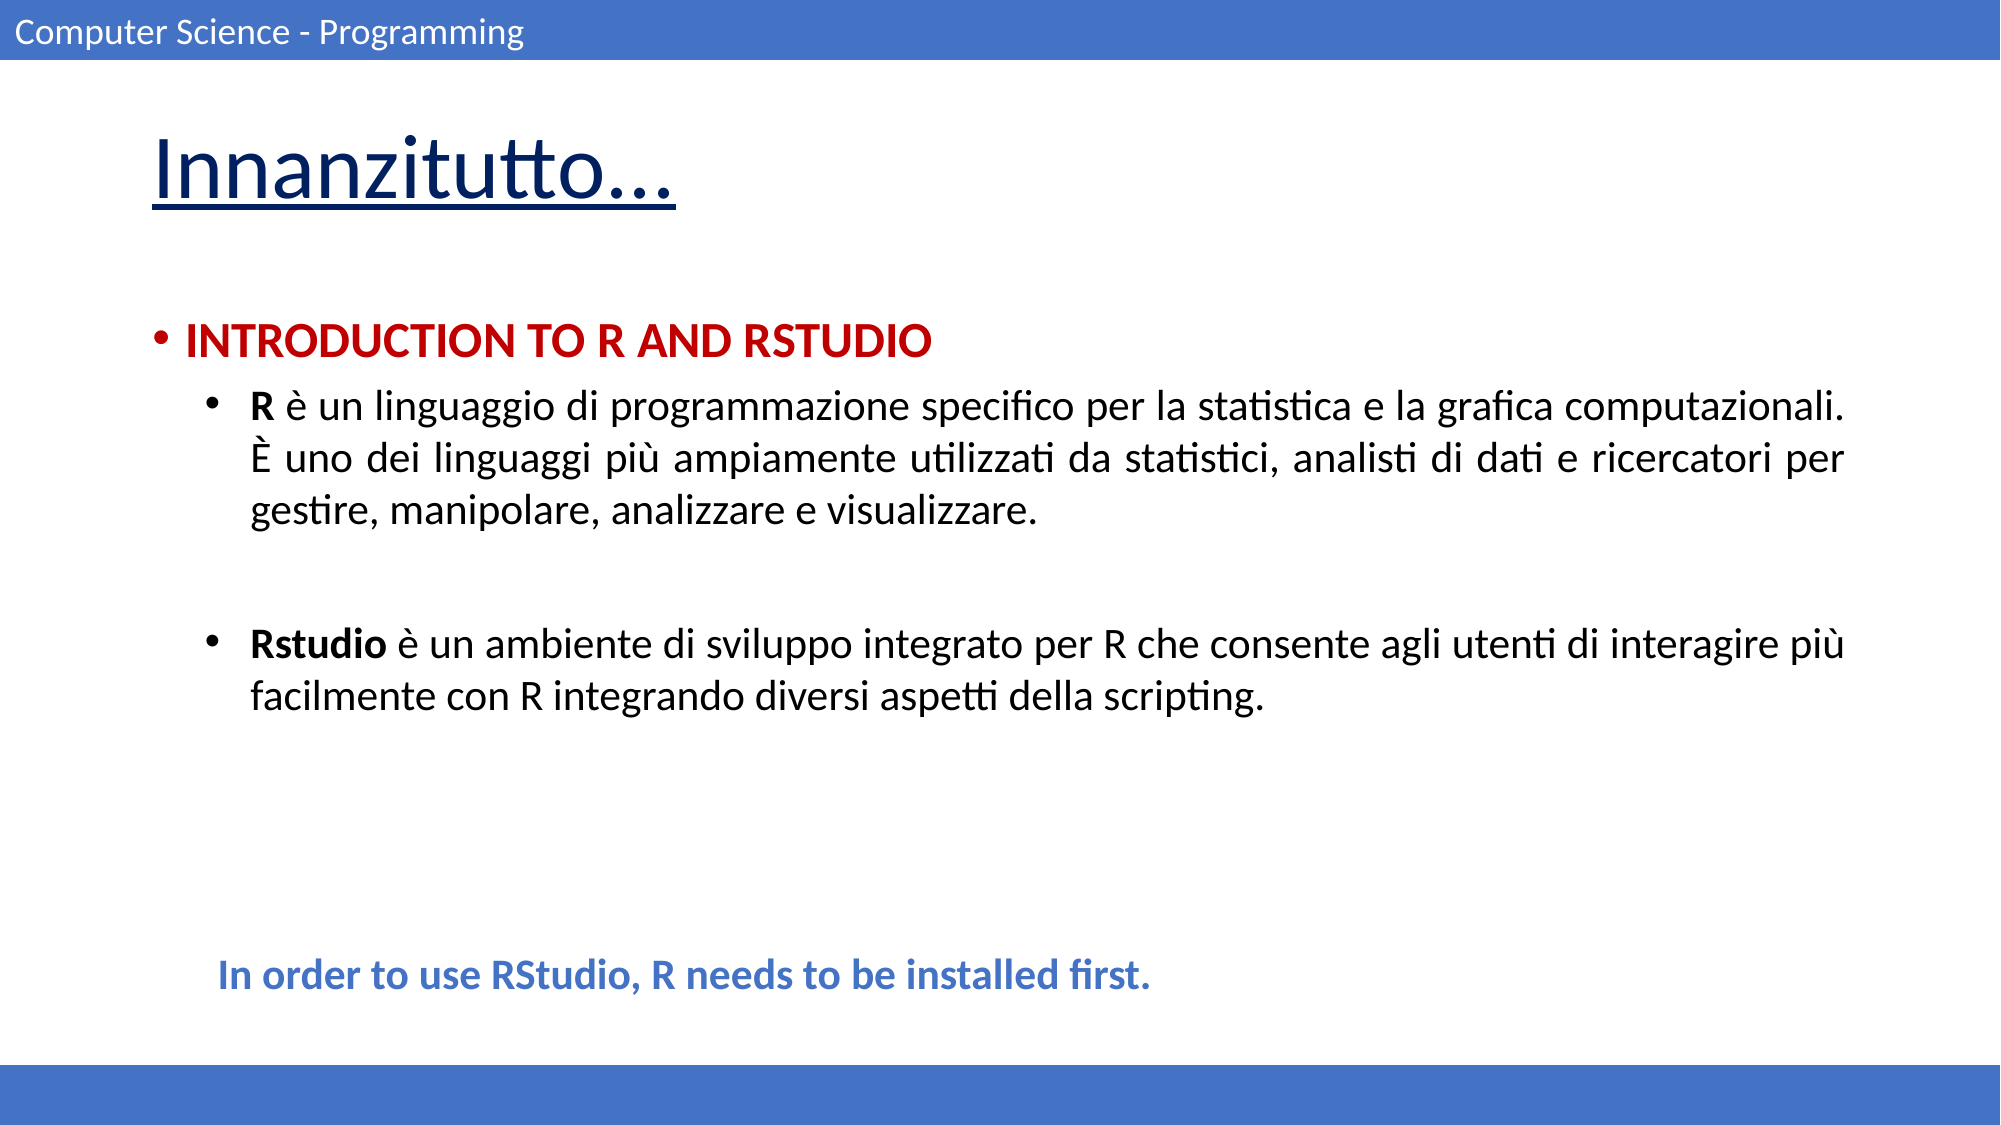

Computer Science - Programming
# Innanzitutto...
INTRODUCTION TO R AND RSTUDIO
R è un linguaggio di programmazione specifico per la statistica e la grafica computazionali. È uno dei linguaggi più ampiamente utilizzati da statistici, analisti di dati e ricercatori per gestire, manipolare, analizzare e visualizzare.

Rstudio è un ambiente di sviluppo integrato per R che consente agli utenti di interagire più facilmente con R integrando diversi aspetti della scripting.

In order to use RStudio, R needs to be installed first.